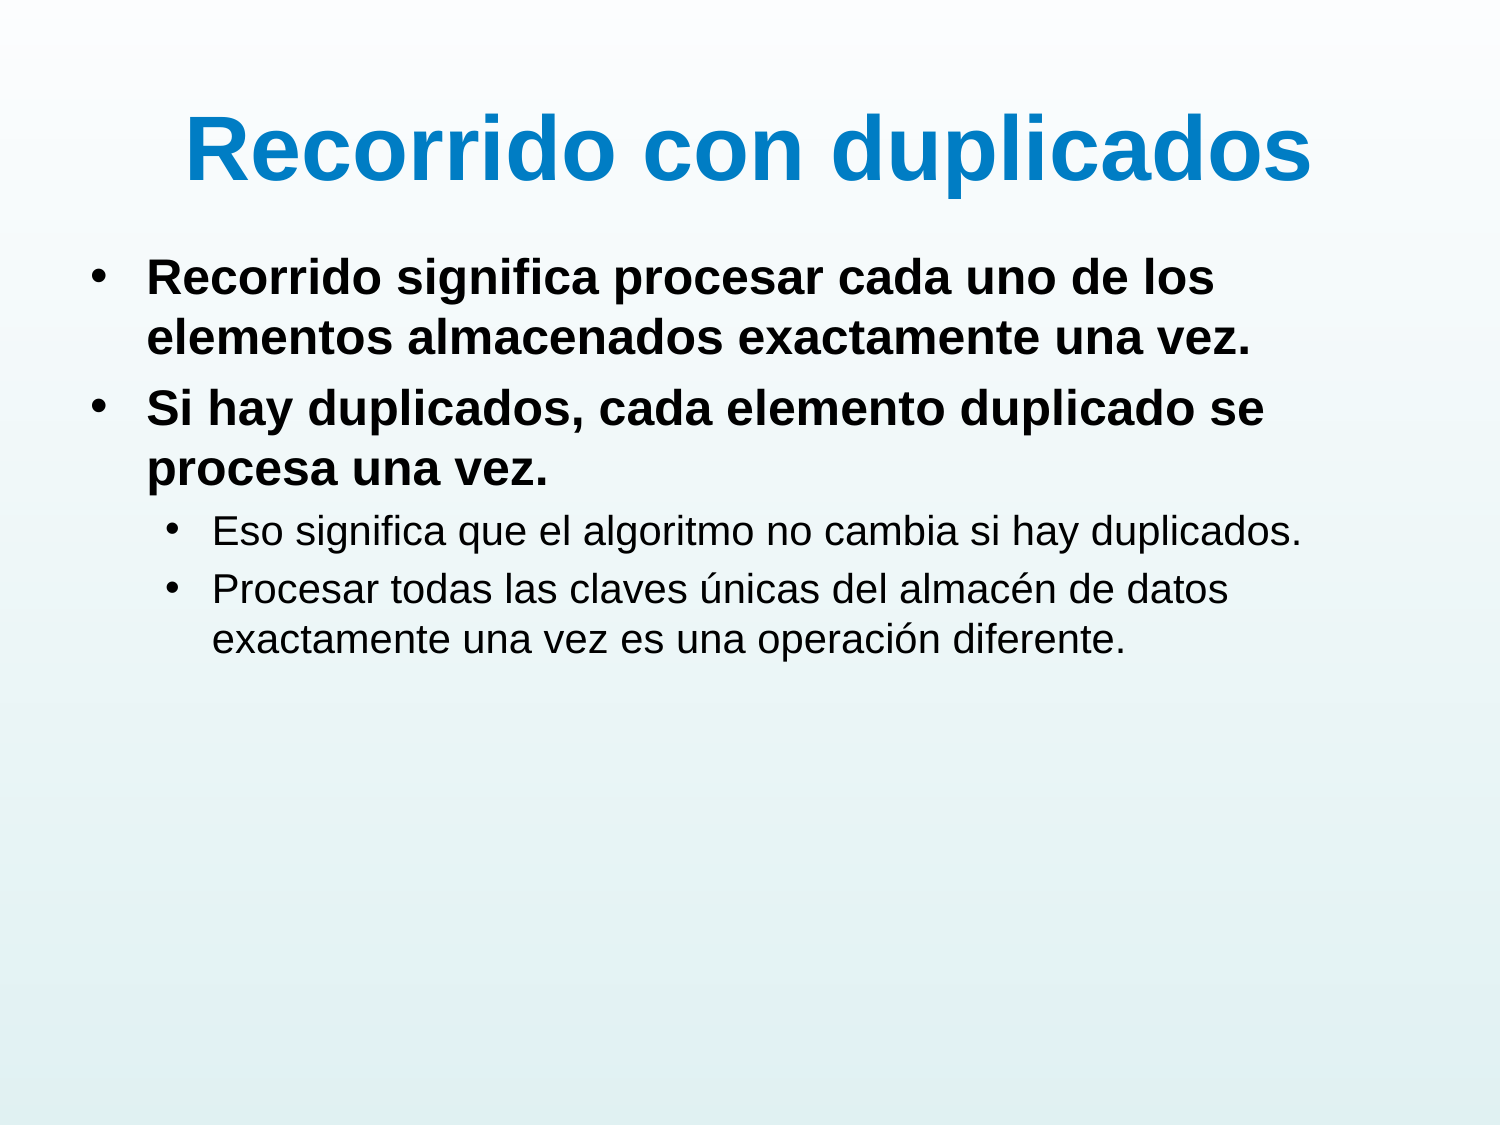

# Recorrido con duplicados
Recorrido significa procesar cada uno de los elementos almacenados exactamente una vez.
Si hay duplicados, cada elemento duplicado se procesa una vez.
Eso significa que el algoritmo no cambia si hay duplicados.
Procesar todas las claves únicas del almacén de datos exactamente una vez es una operación diferente.